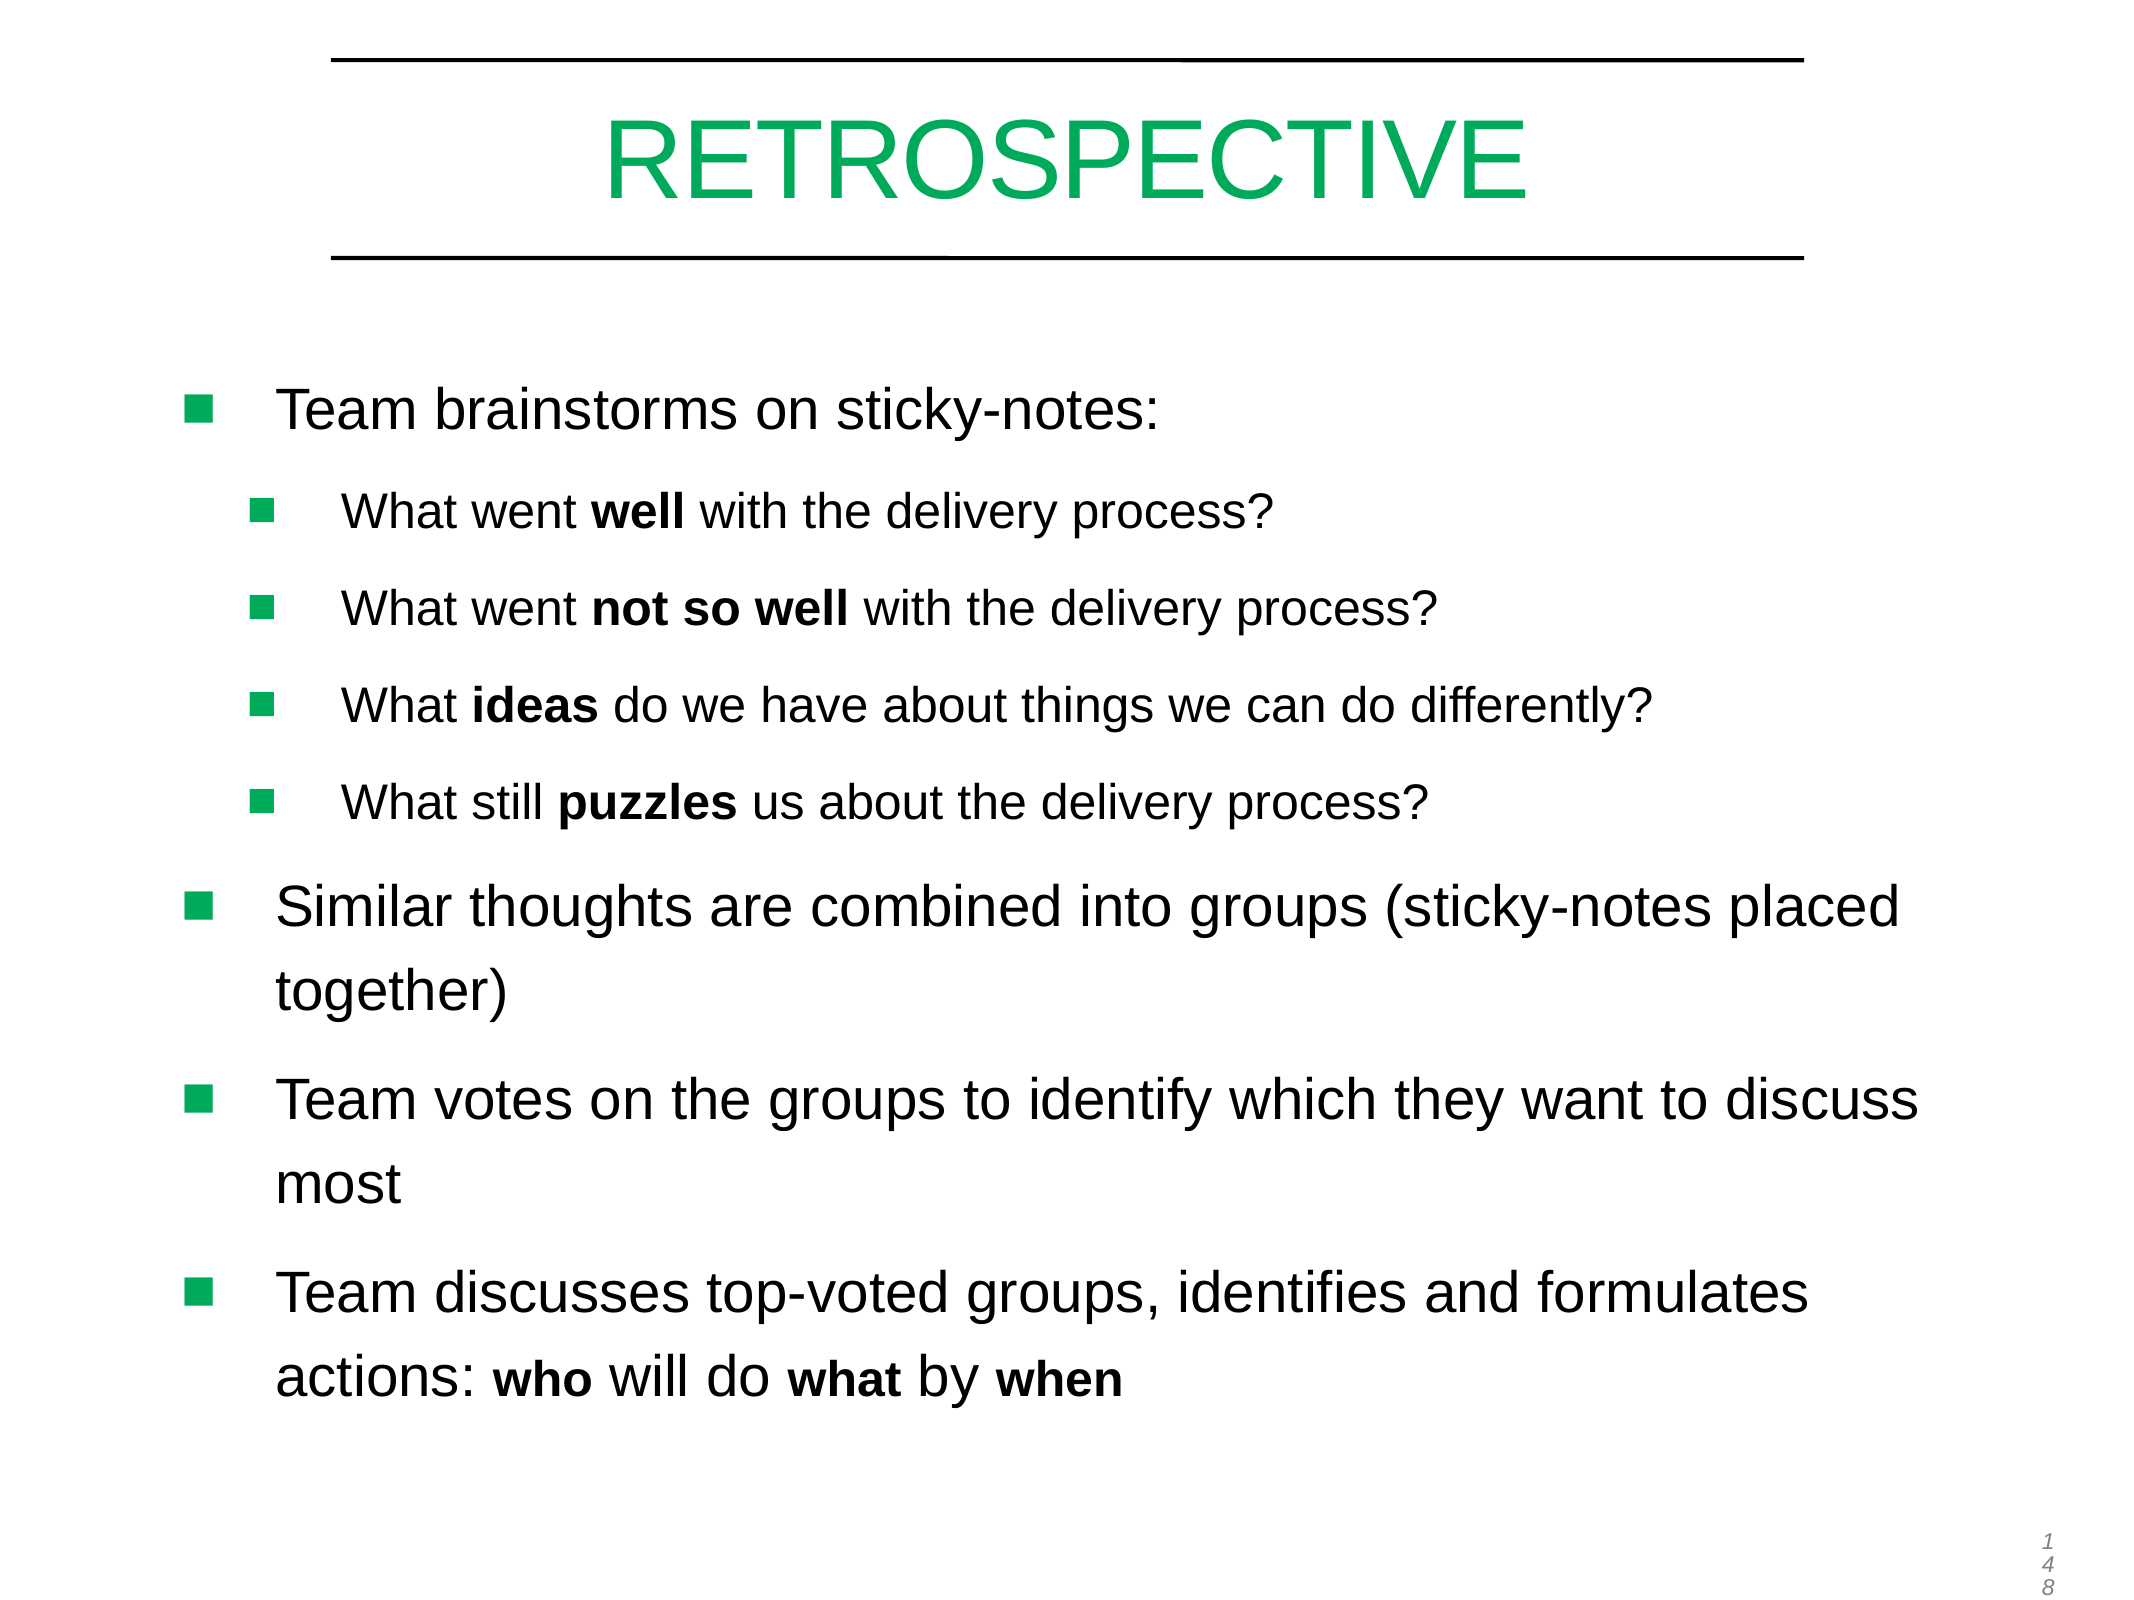

# Retrospective
Team brainstorms on sticky-notes:
What went well with the delivery process?
What went not so well with the delivery process?
What ideas do we have about things we can do differently?
What still puzzles us about the delivery process?
Similar thoughts are combined into groups (sticky-notes placed together)
Team votes on the groups to identify which they want to discuss most
Team discusses top-voted groups, identifies and formulates actions: who will do what by when
148